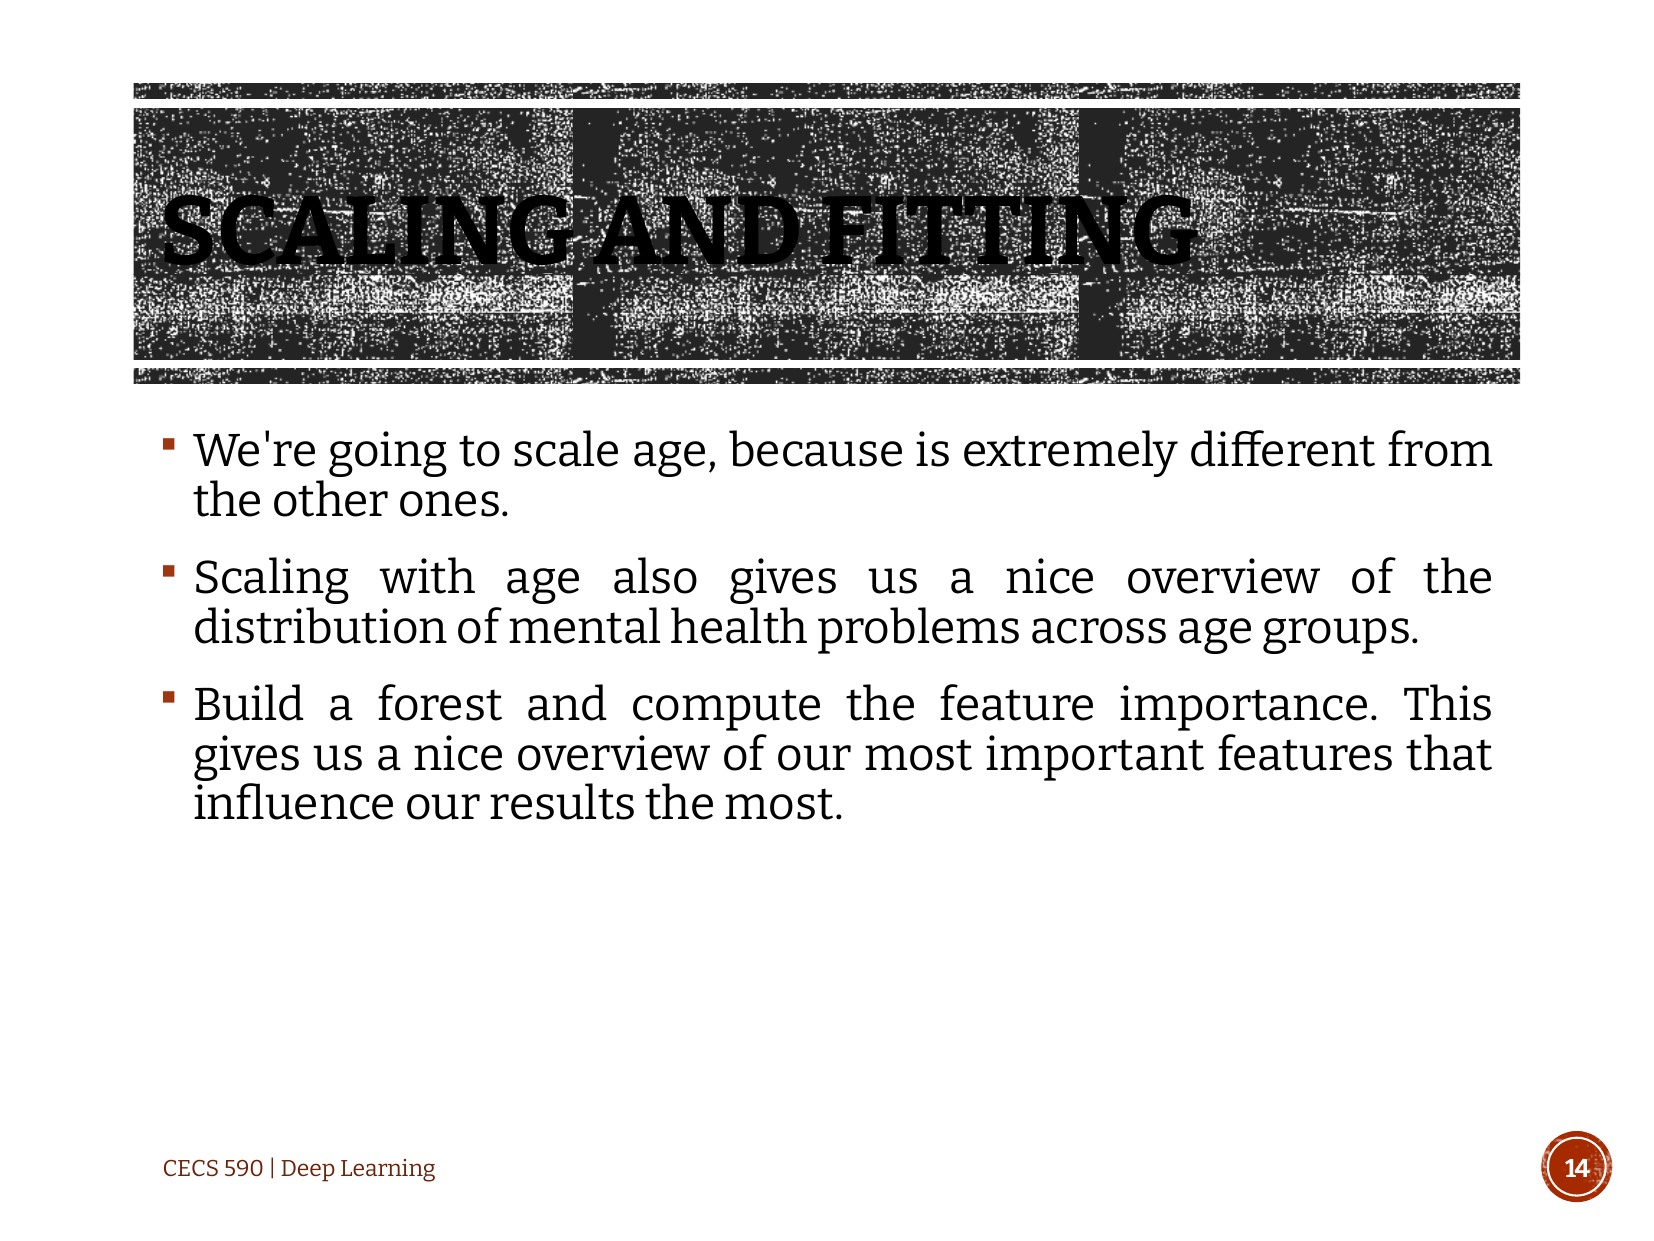

# Scaling and fitting

We're going to scale age, because is extremely different from the other ones.
Scaling with age also gives us a nice overview of the distribution of mental health problems across age groups.
Build a forest and compute the feature importance. This gives us a nice overview of our most important features that influence our results the most.

CECS 590 | Deep Learning
14